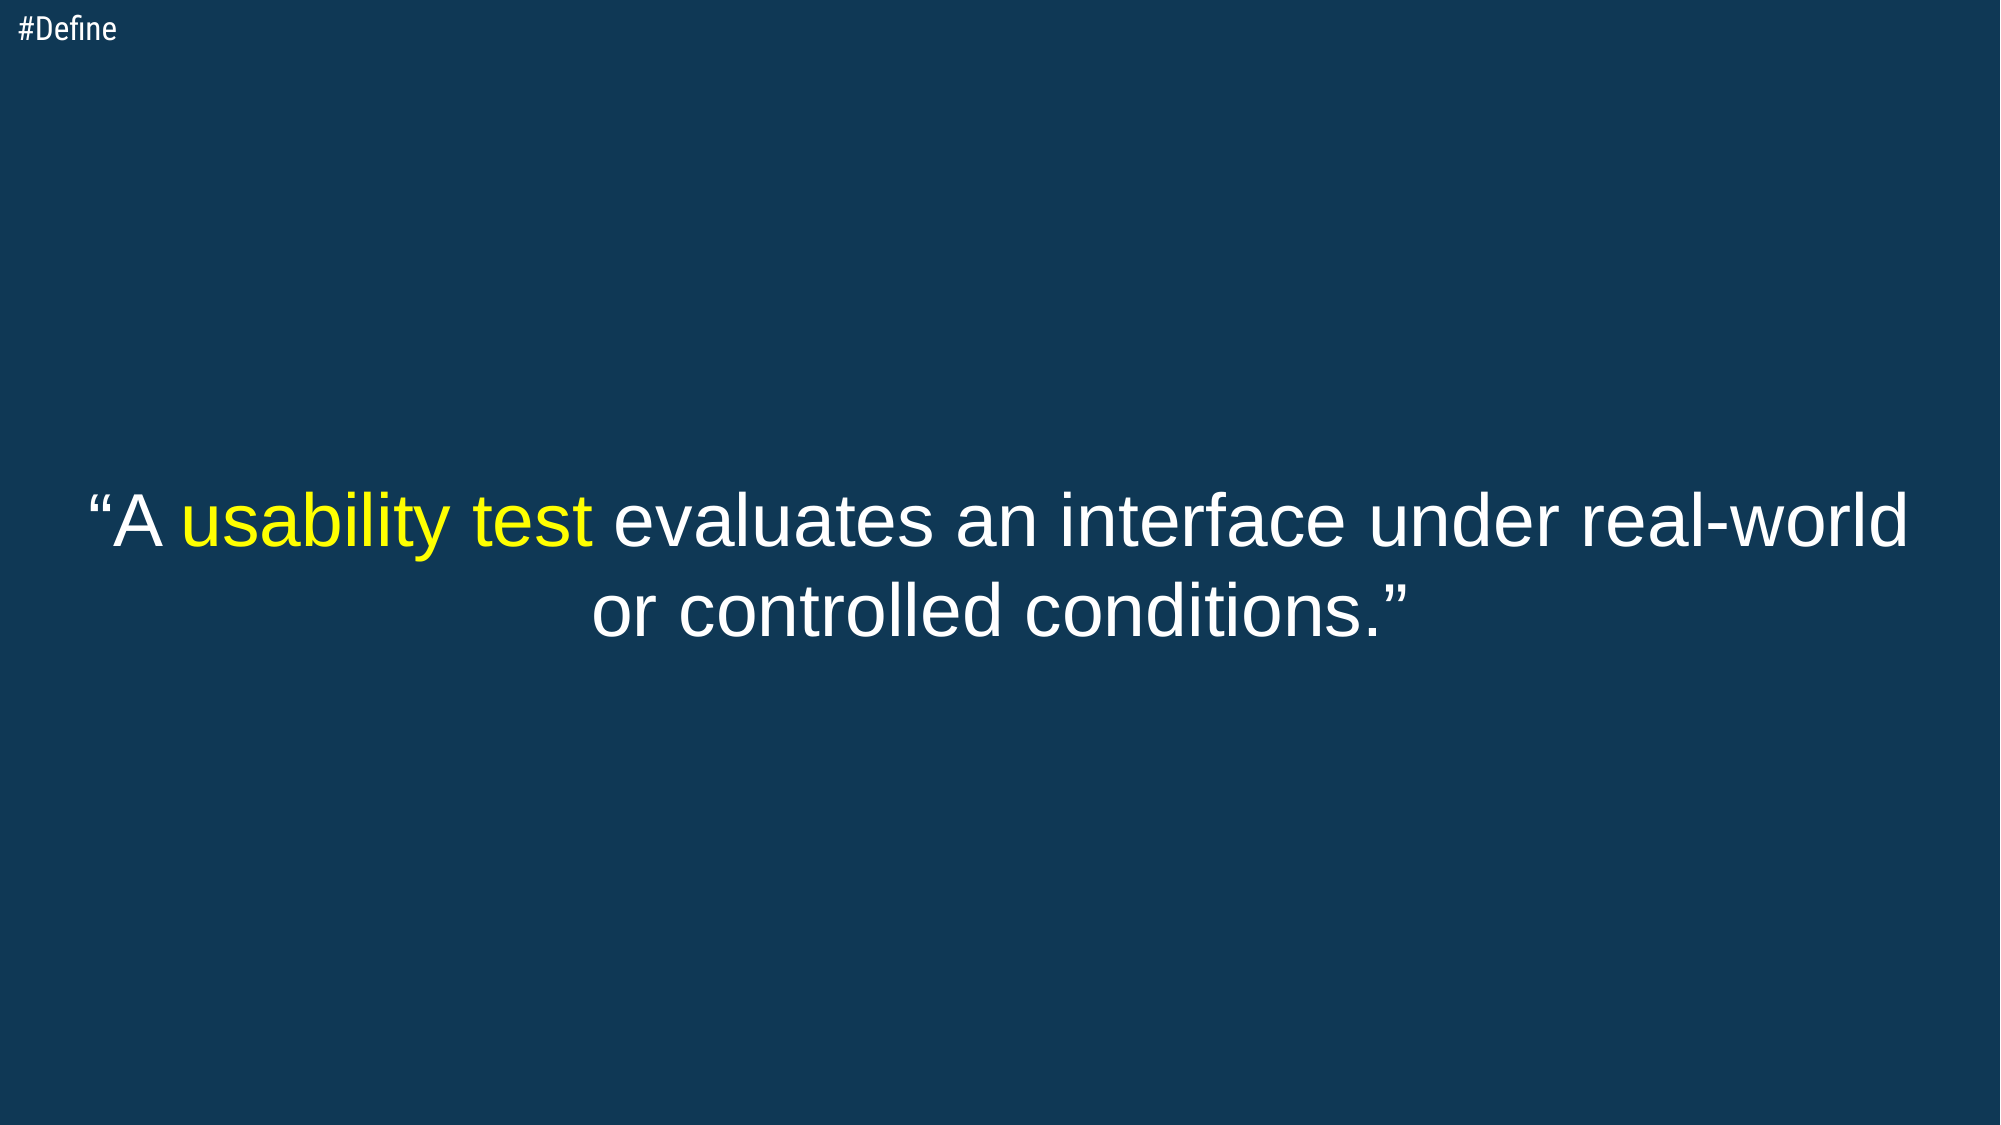

#Define
“A usability test evaluates an interface under real-world or controlled conditions.”